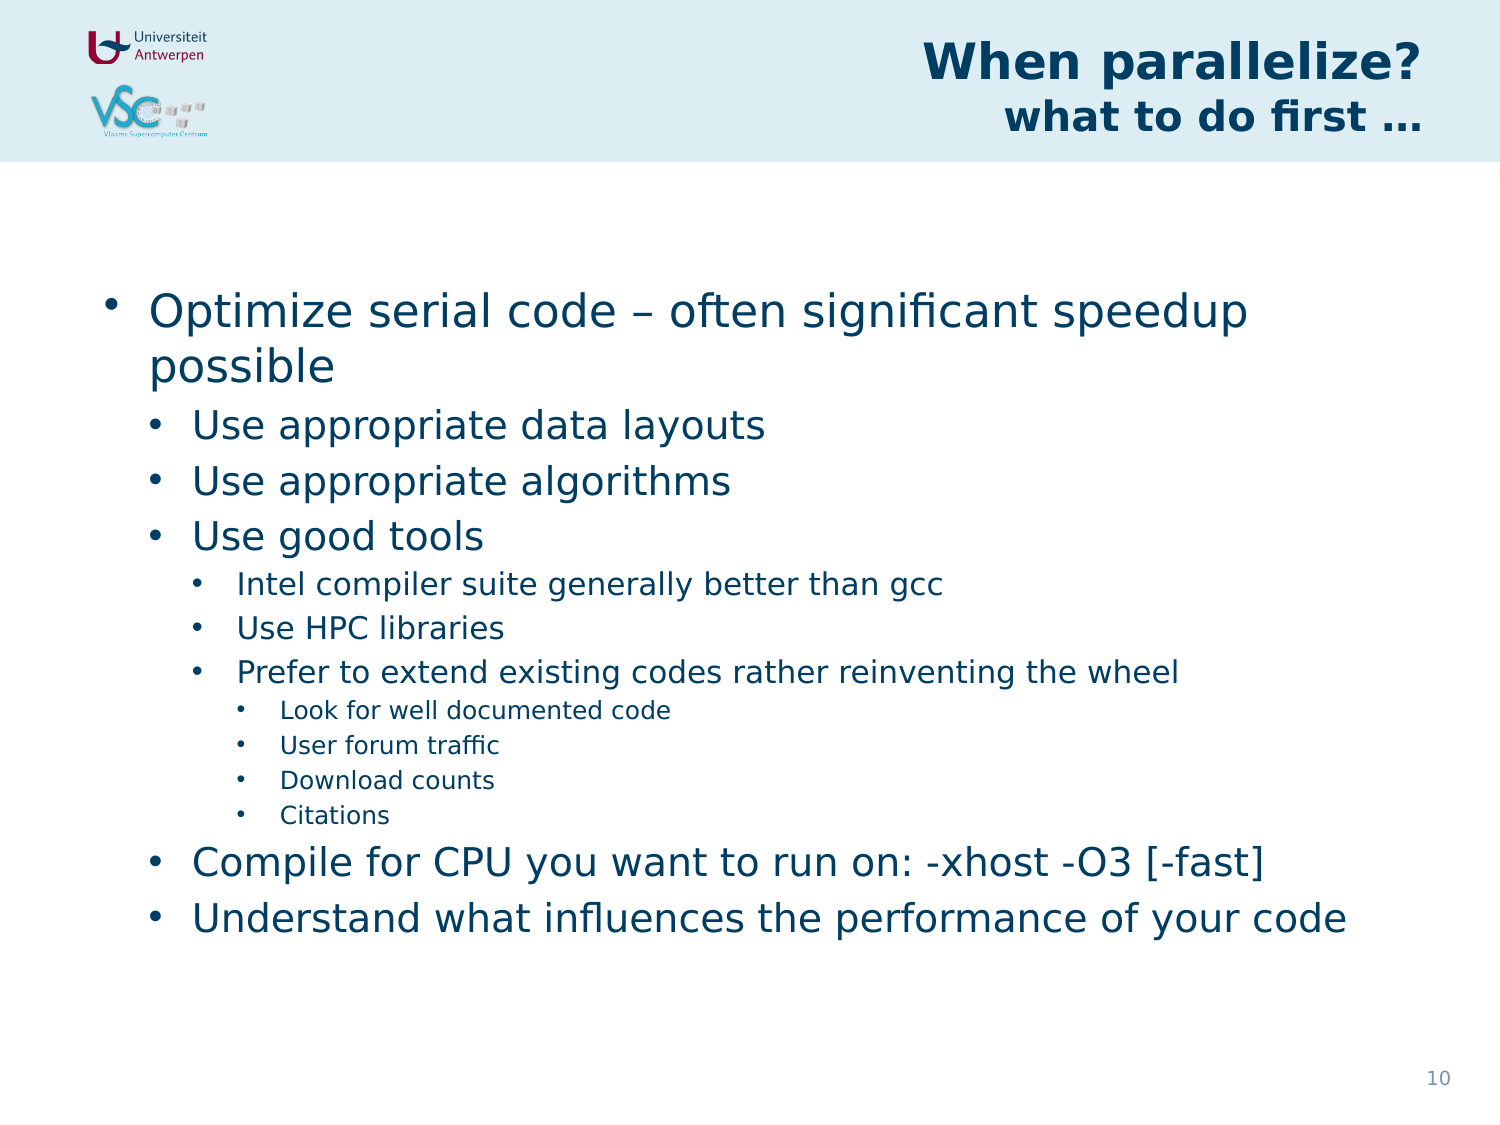

# When parallelize? what to do first …
Optimize serial code – often significant speedup possible
Use appropriate data layouts
Use appropriate algorithms
Use good tools
Intel compiler suite generally better than gcc
Use HPC libraries
Prefer to extend existing codes rather reinventing the wheel
Look for well documented code
User forum traffic
Download counts
Citations
Compile for CPU you want to run on: -xhost -O3 [-fast]
Understand what influences the performance of your code